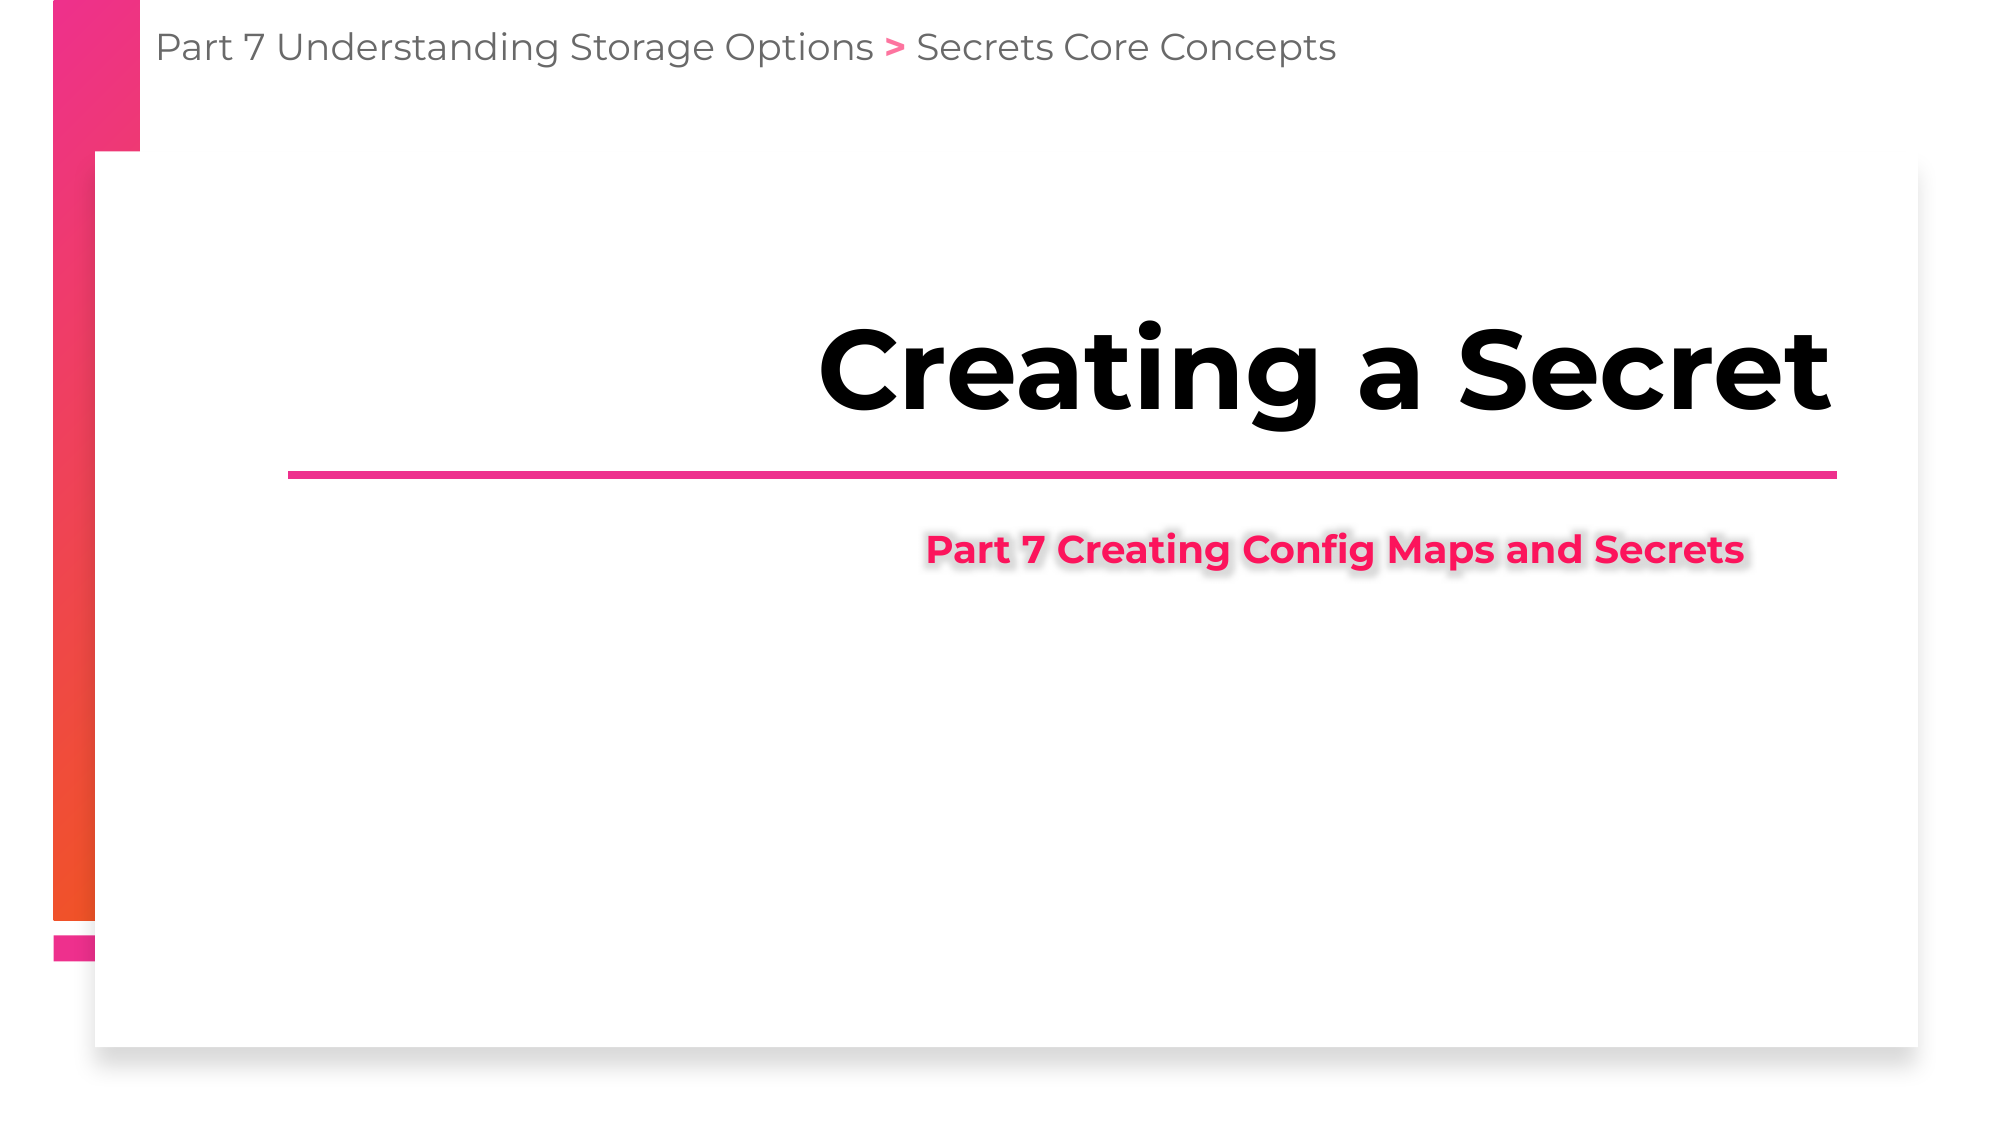

Part 7 Understanding Storage Options > Secrets Core Concepts

Creating a Secret

Part 7 Creating Config Maps and Secrets